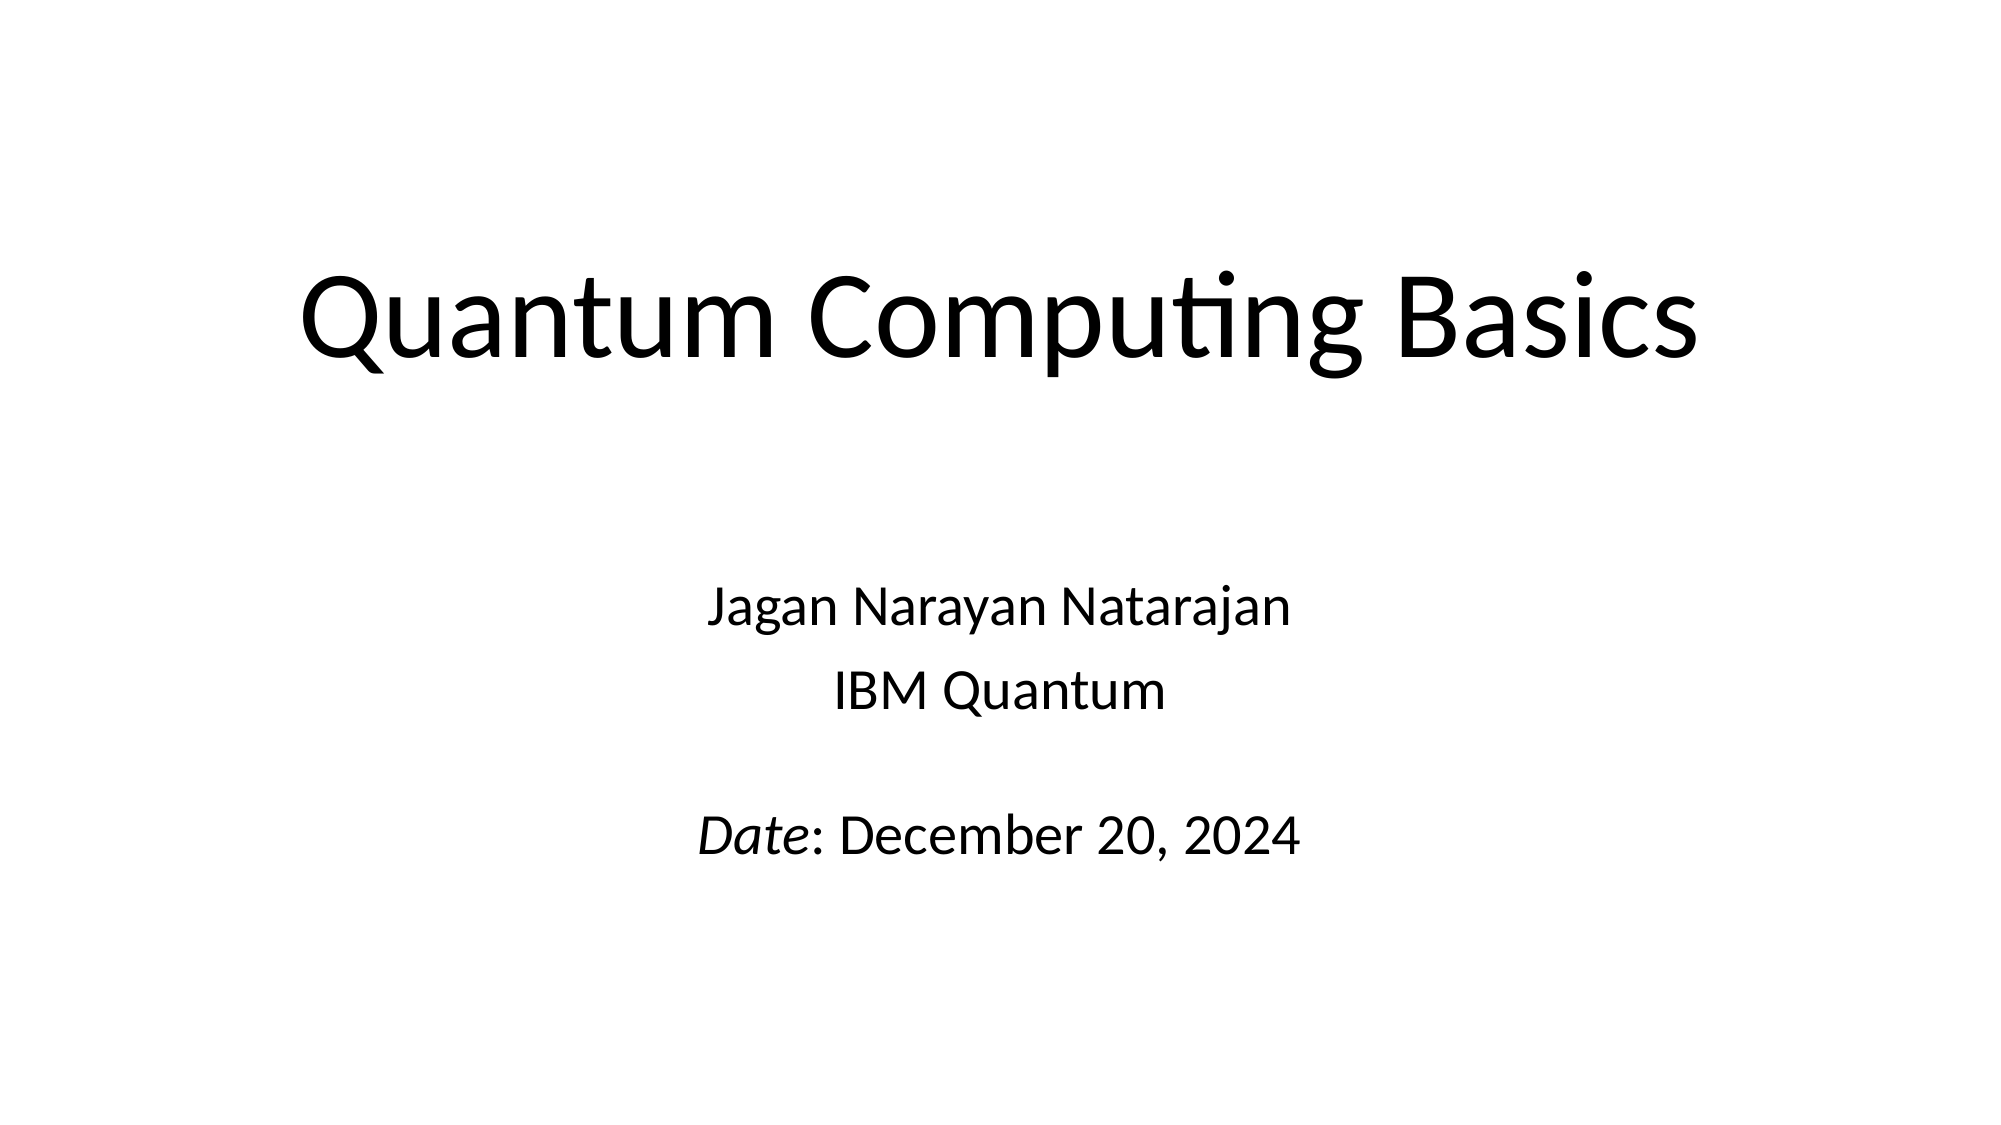

# Quantum Computing Basics

Jagan Narayan Natarajan
IBM Quantum

Date: December 20, 2024